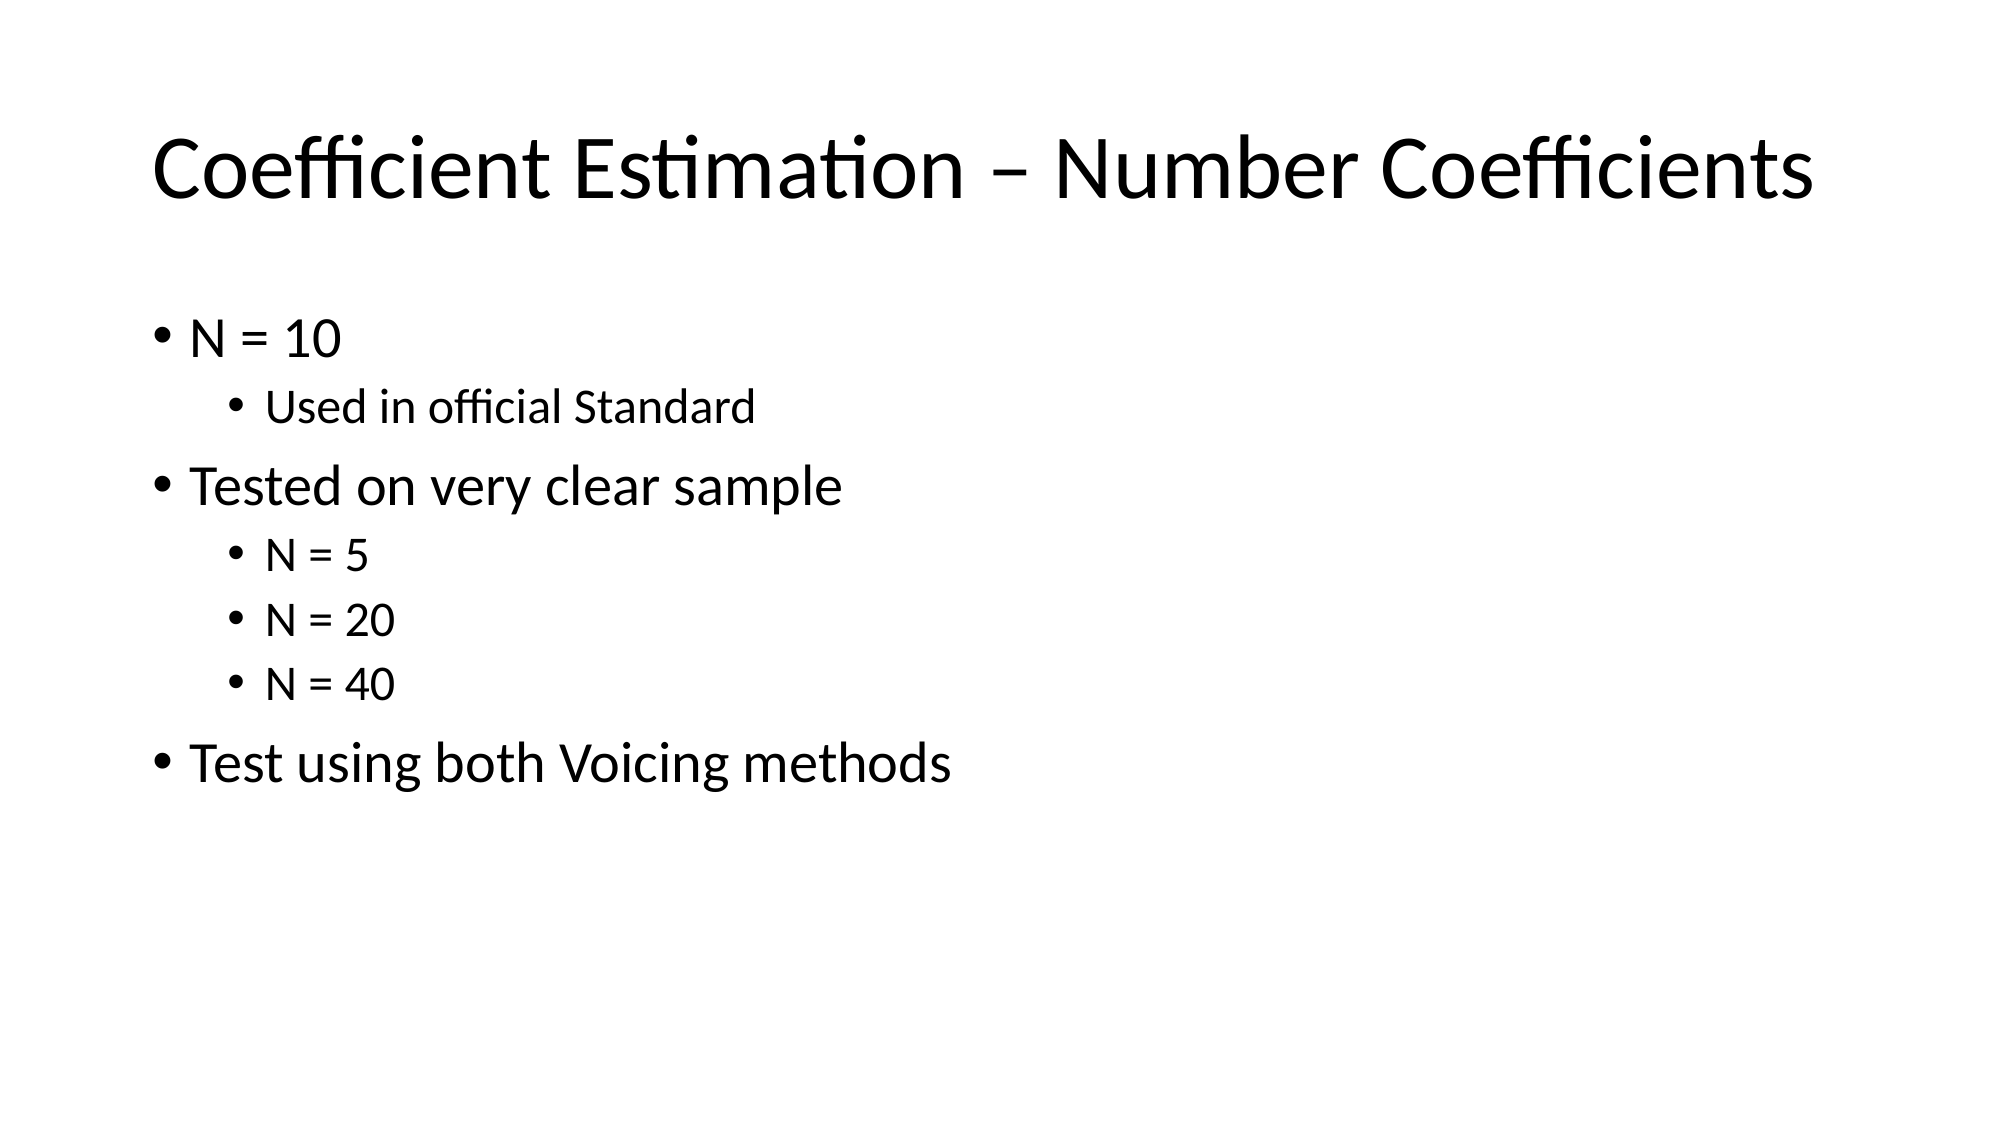

# Coefficient Estimation – Number Coefficients
N = 10
Used in official Standard
Tested on very clear sample
N = 5
N = 20
N = 40
Test using both Voicing methods